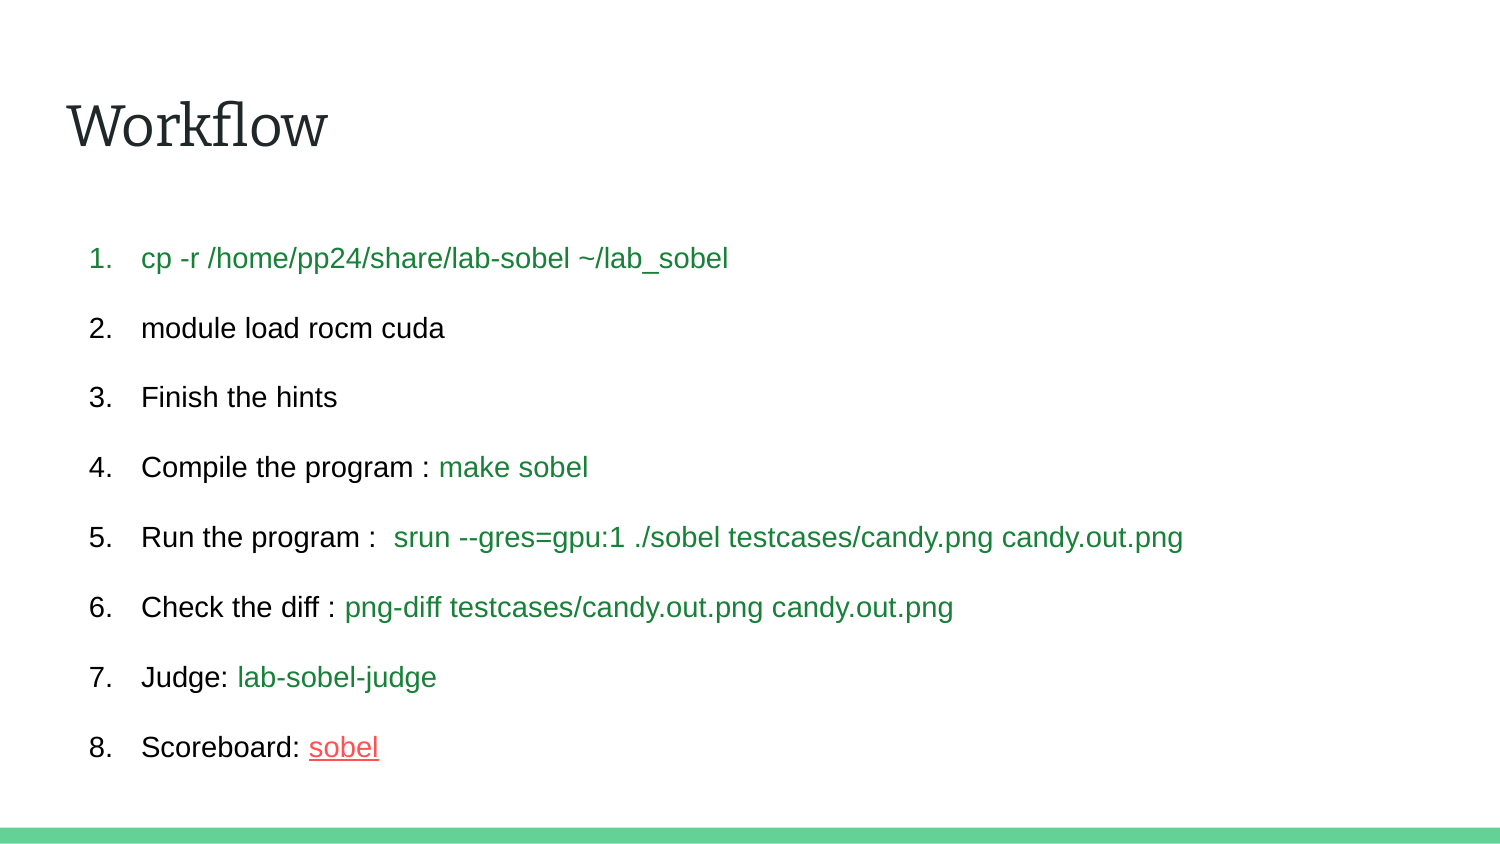

# Workflow
cp -r /home/pp24/share/lab-sobel ~/lab_sobel
module load rocm cuda
Finish the hints
Compile the program : make sobel
Run the program :  srun --gres=gpu:1 ./sobel testcases/candy.png candy.out.png
Check the diff : png-diff testcases/candy.out.png candy.out.png
Judge: lab-sobel-judge
Scoreboard: sobel